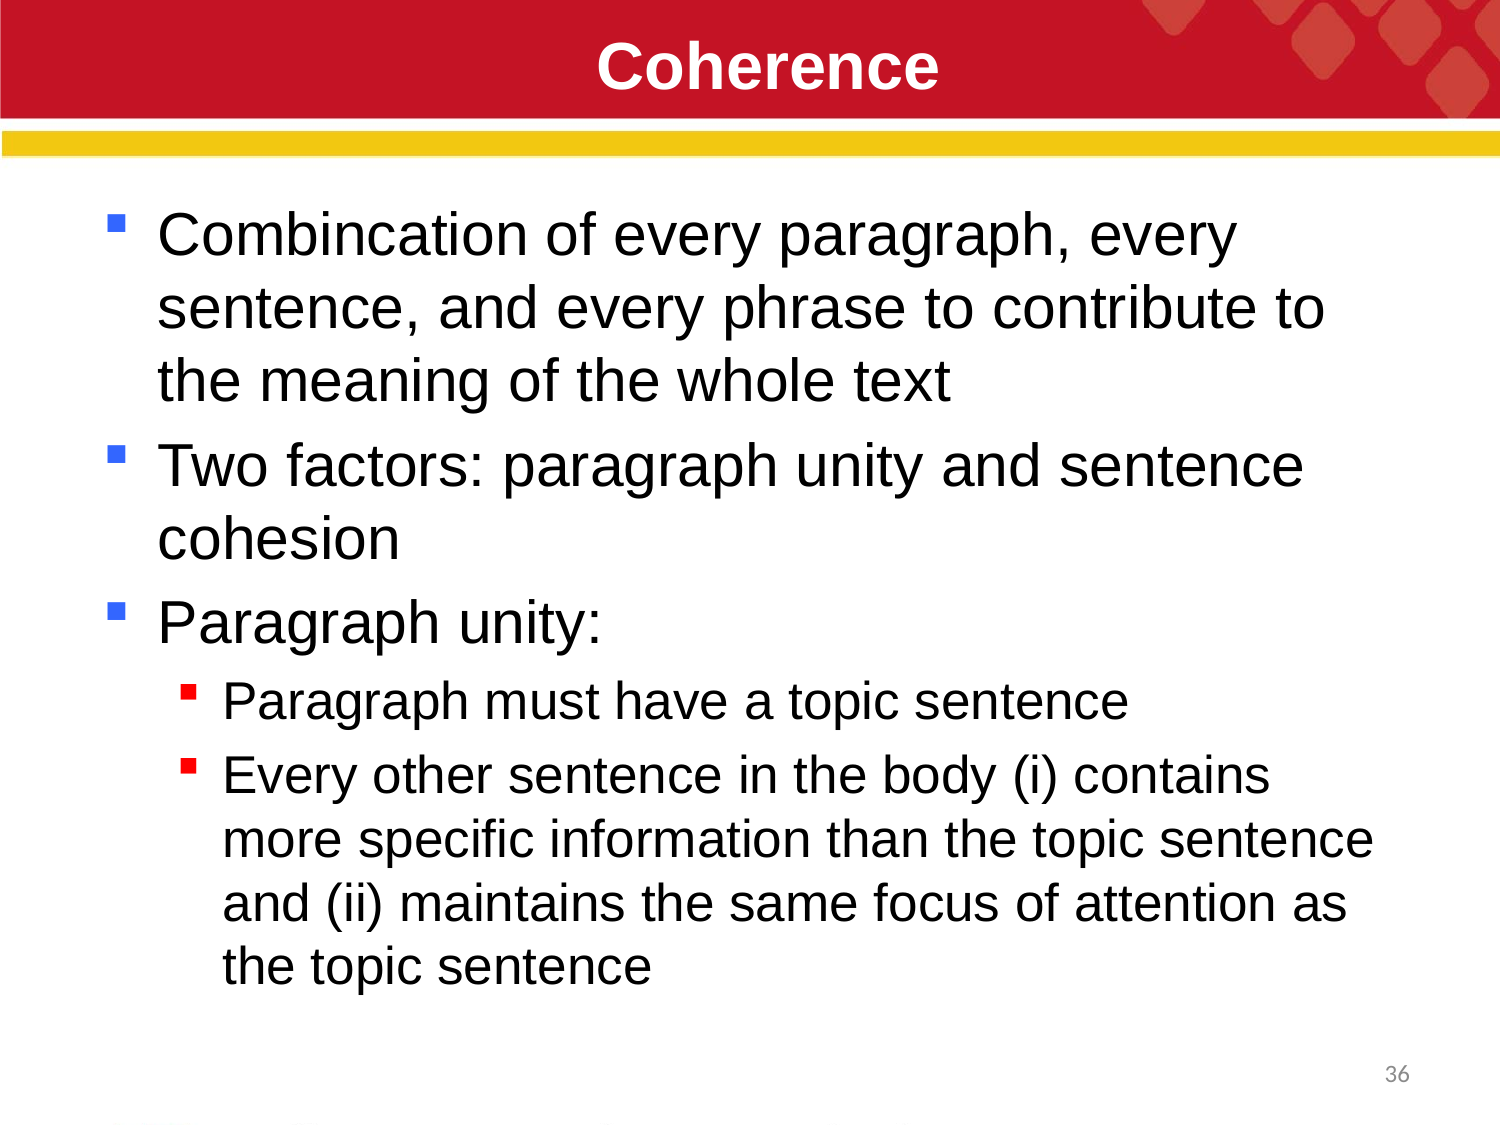

# Coherence
Combincation of every paragraph, every sentence, and every phrase to contribute to the meaning of the whole text
Two factors: paragraph unity and sentence cohesion
Paragraph unity:
Paragraph must have a topic sentence
Every other sentence in the body (i) contains more specific information than the topic sentence and (ii) maintains the same focus of attention as the topic sentence
36